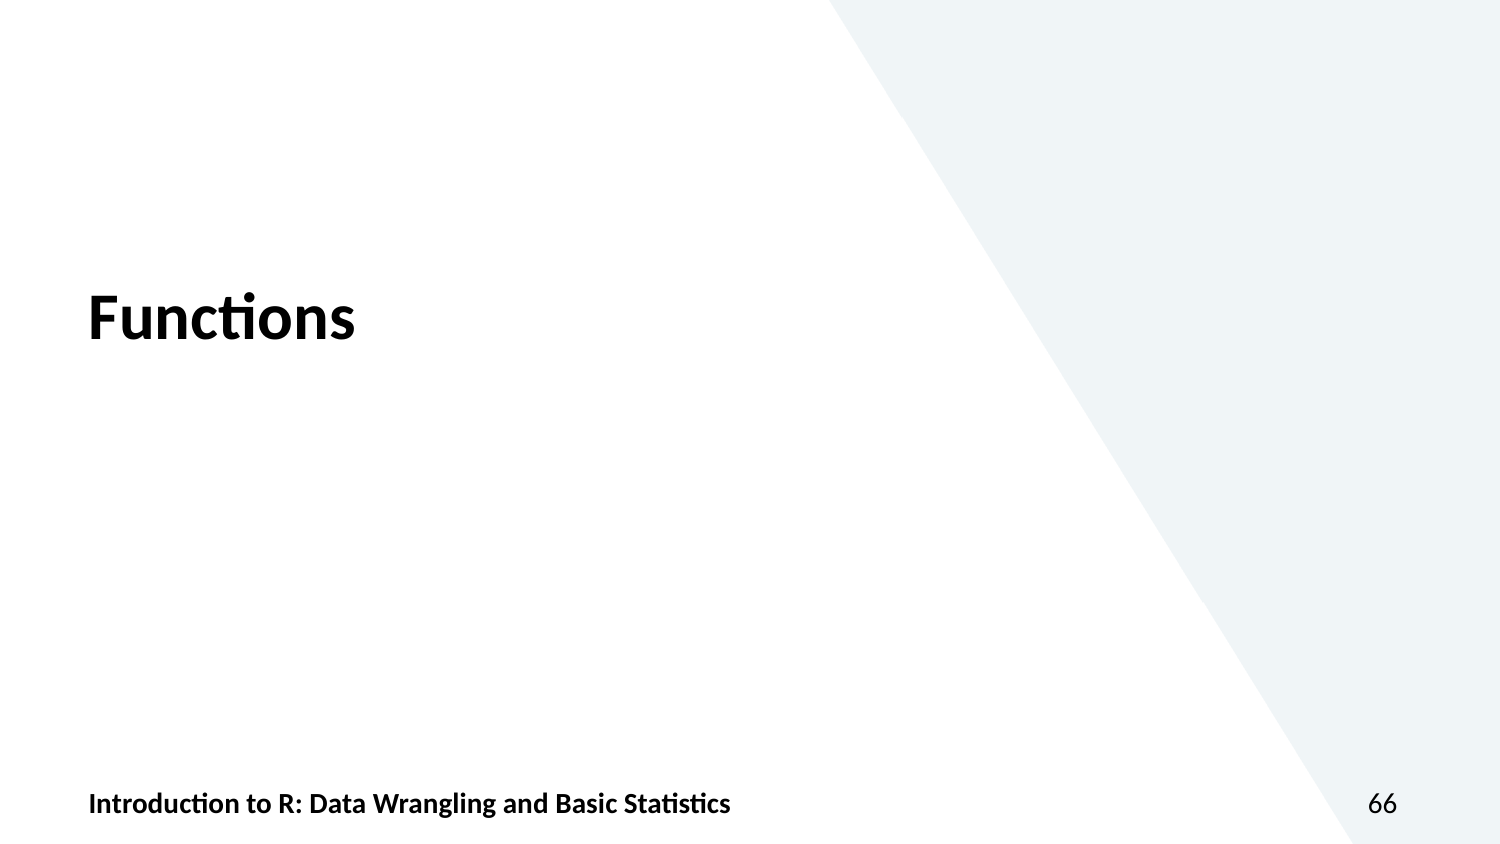

Functions
Introduction to R: Data Wrangling and Basic Statistics
66